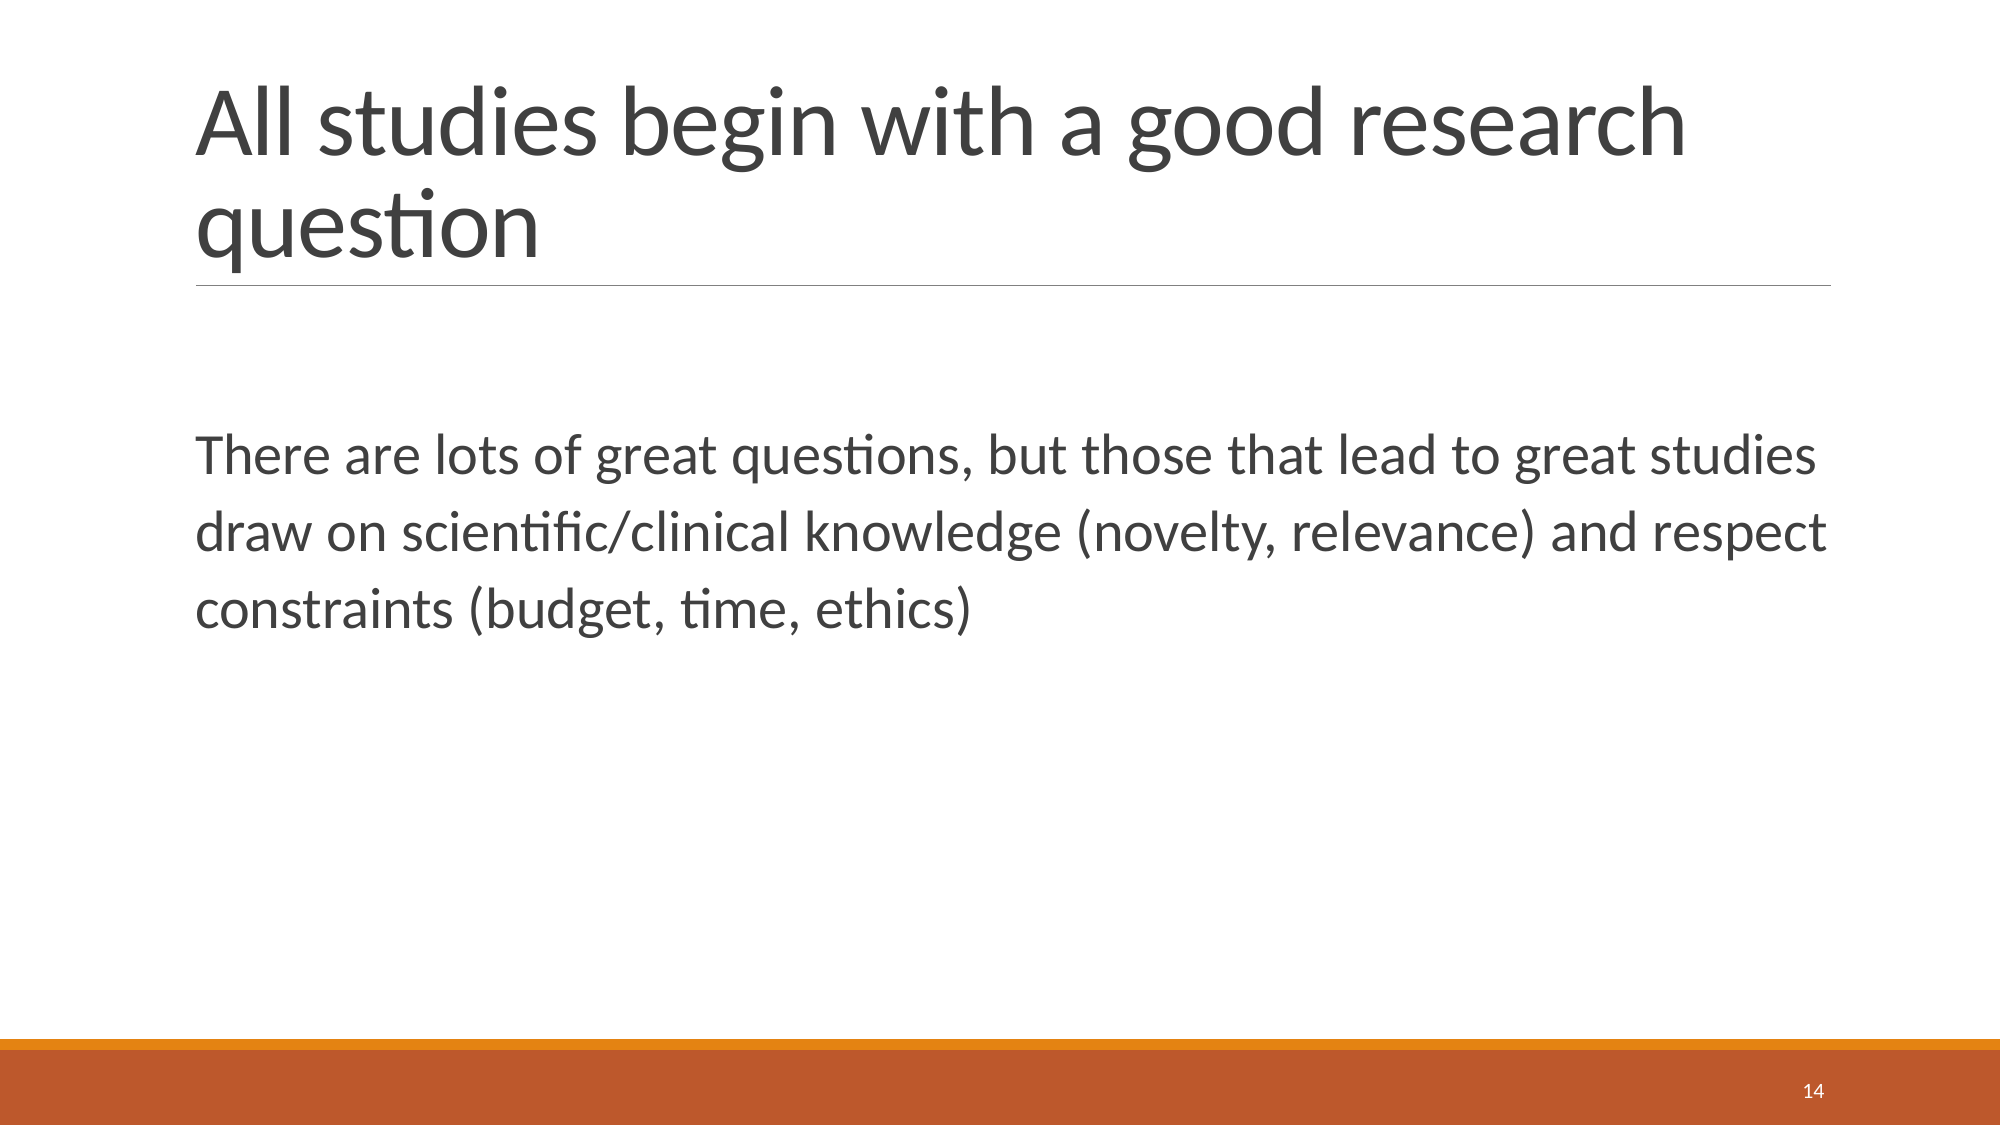

# All studies begin with a good research question

There are lots of great questions, but those that lead to great studies draw on scientific/clinical knowledge (novelty, relevance) and respect constraints (budget, time, ethics)
14